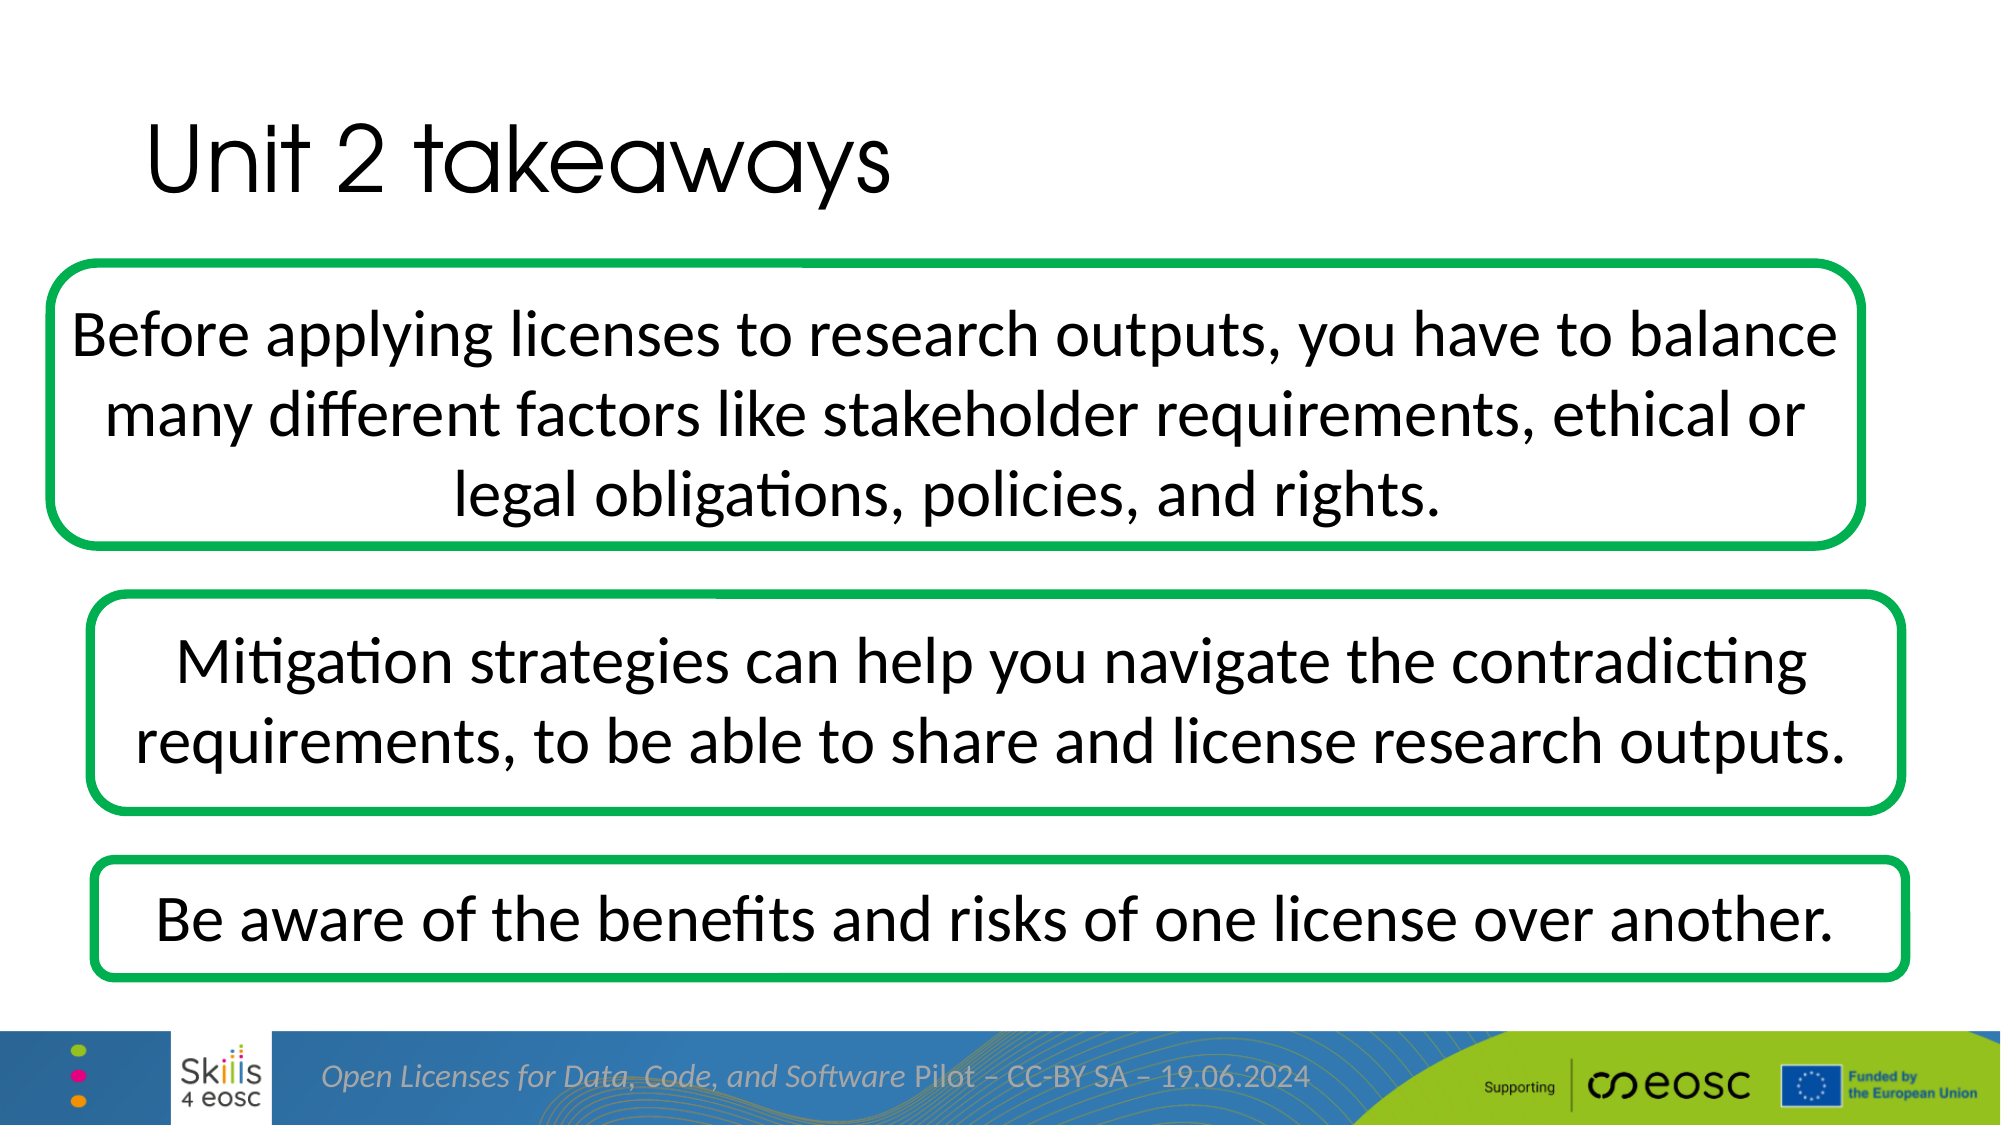

# Unit 2 takeaways

Before applying licenses to research outputs, you have to balance many different factors like stakeholder requirements, ethical or legal obligations, policies, and rights.

Mitigation strategies can help you navigate the contradicting requirements, to be able to share and license research outputs.

Be aware of the benefits and risks of one license over another.
Open Licenses for Data, Code, and Software Pilot – CC-BY SA – 19.06.2024